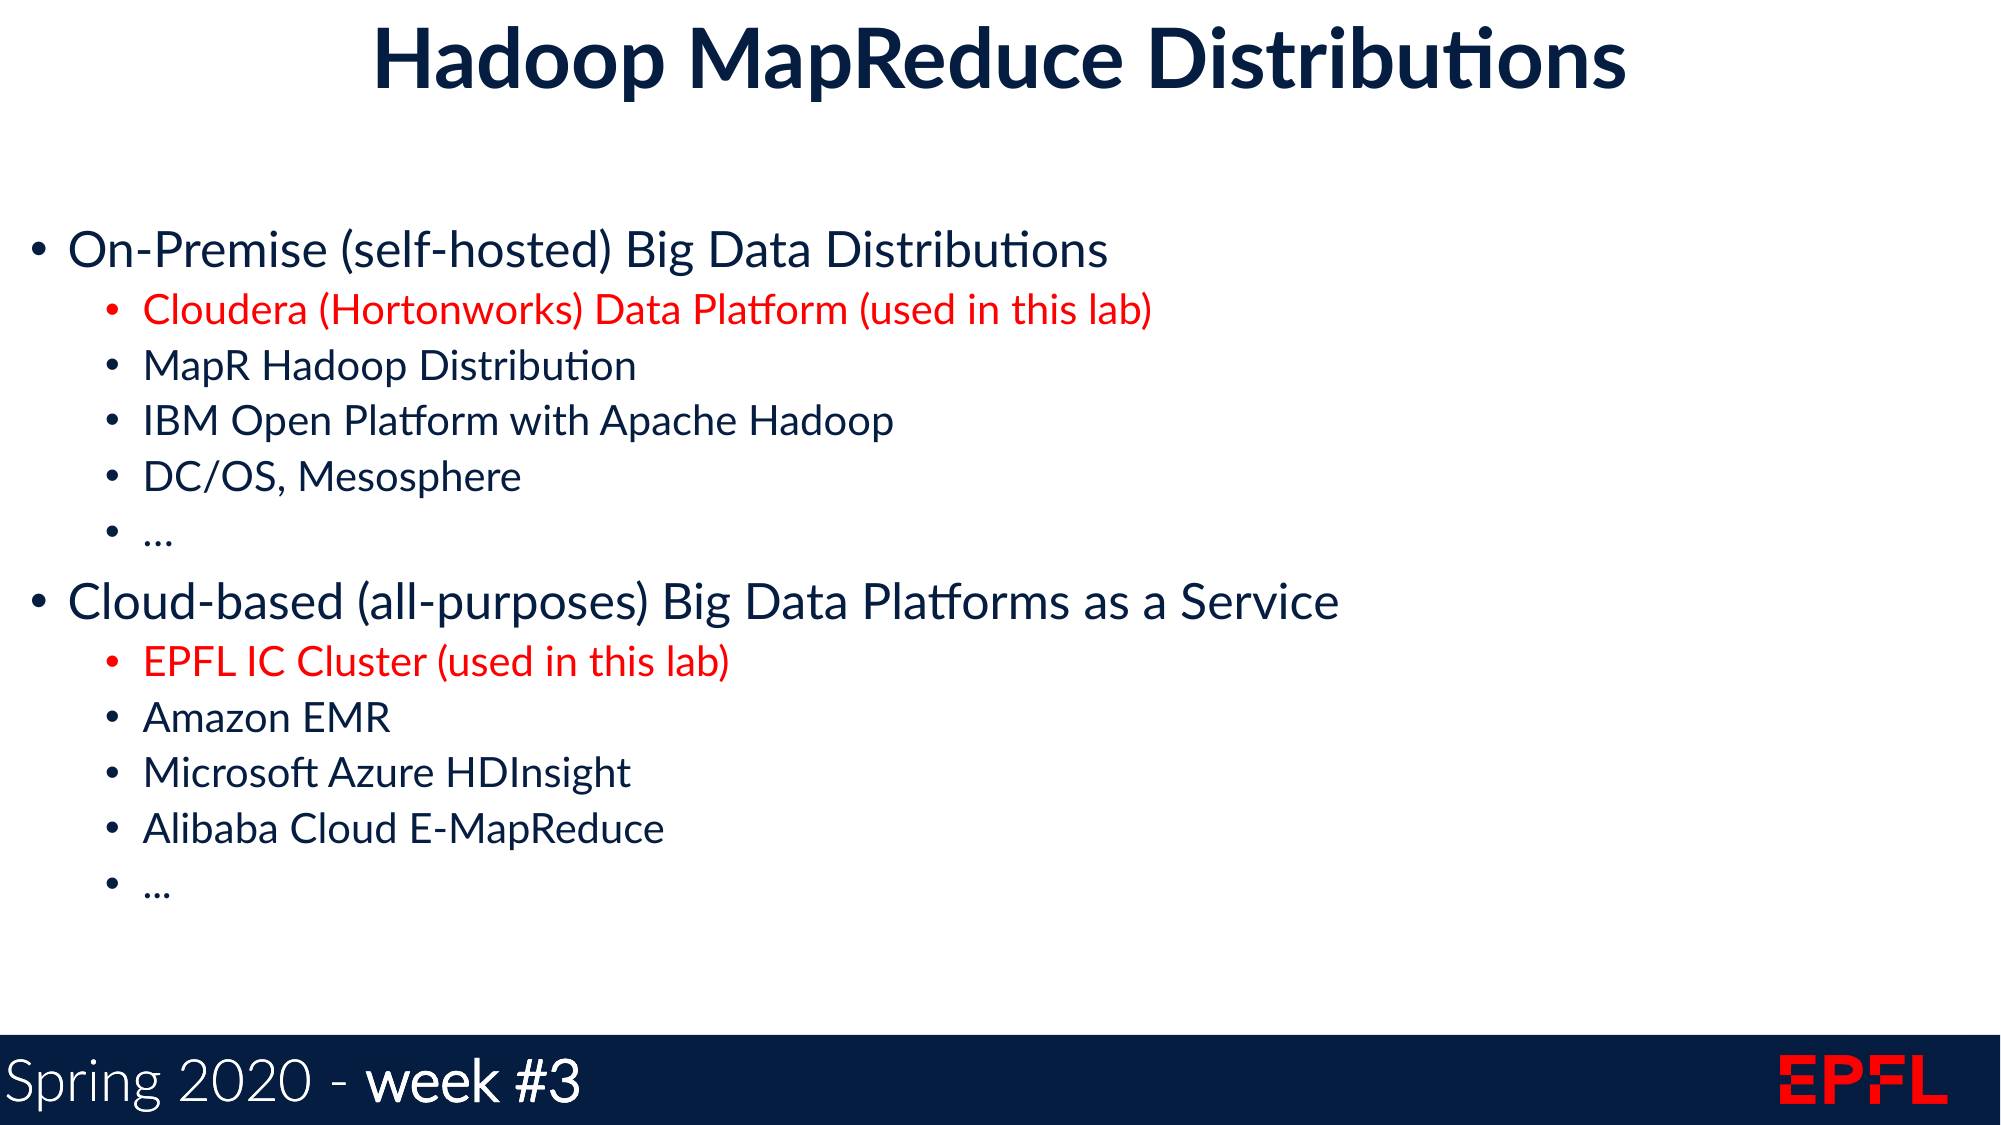

Hadoop MapReduce Distributions
On-Premise (self-hosted) Big Data Distributions
Cloudera (Hortonworks) Data Platform (used in this lab)
MapR Hadoop Distribution
IBM Open Platform with Apache Hadoop
DC/OS, Mesosphere
…
Cloud-based (all-purposes) Big Data Platforms as a Service
EPFL IC Cluster (used in this lab)
Amazon EMR
Microsoft Azure HDInsight
Alibaba Cloud E-MapReduce
...